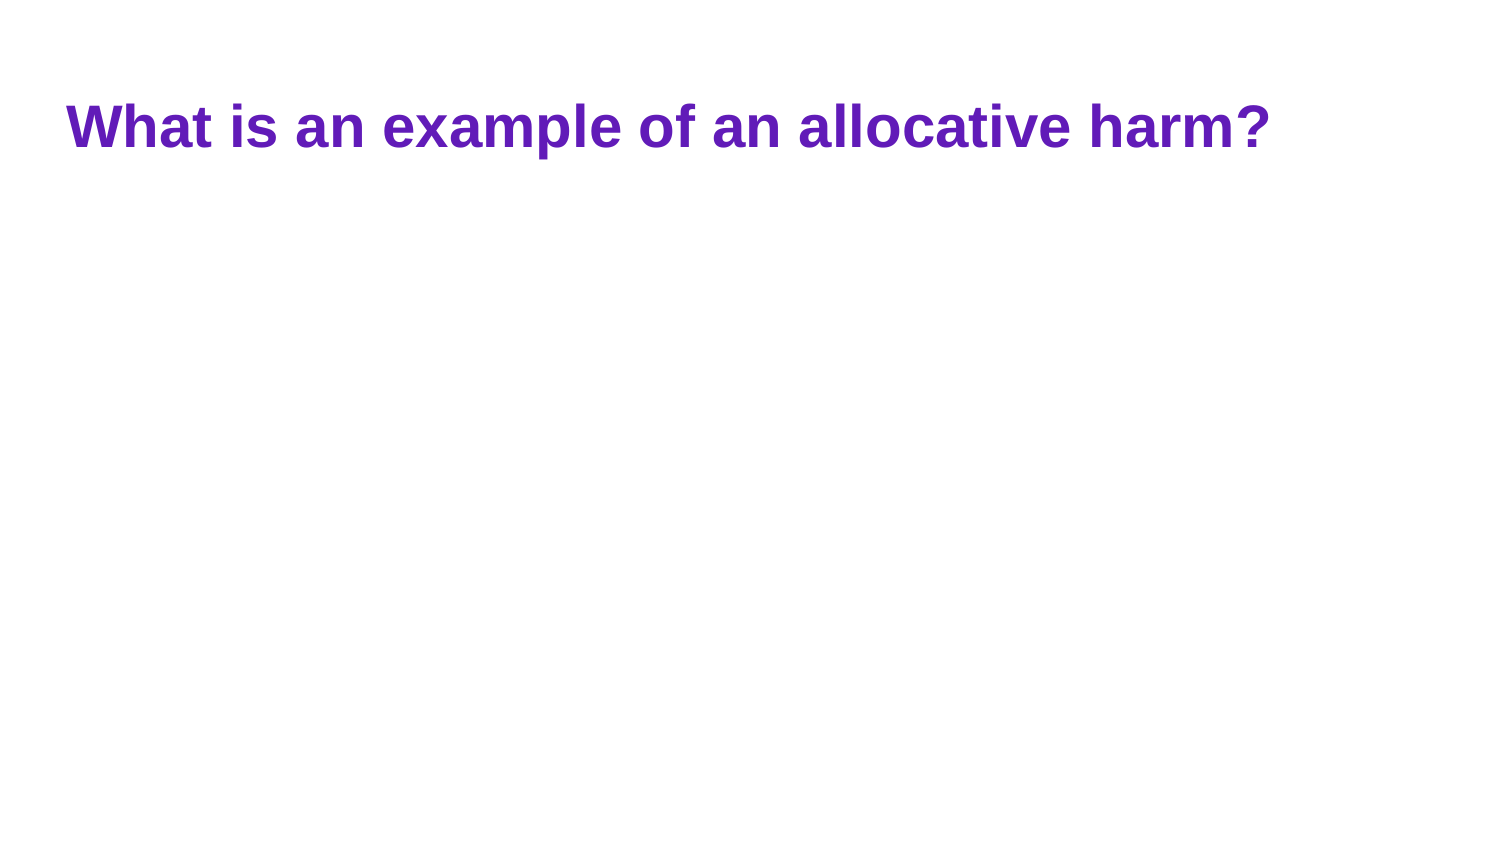

# What is an example of an allocative harm?